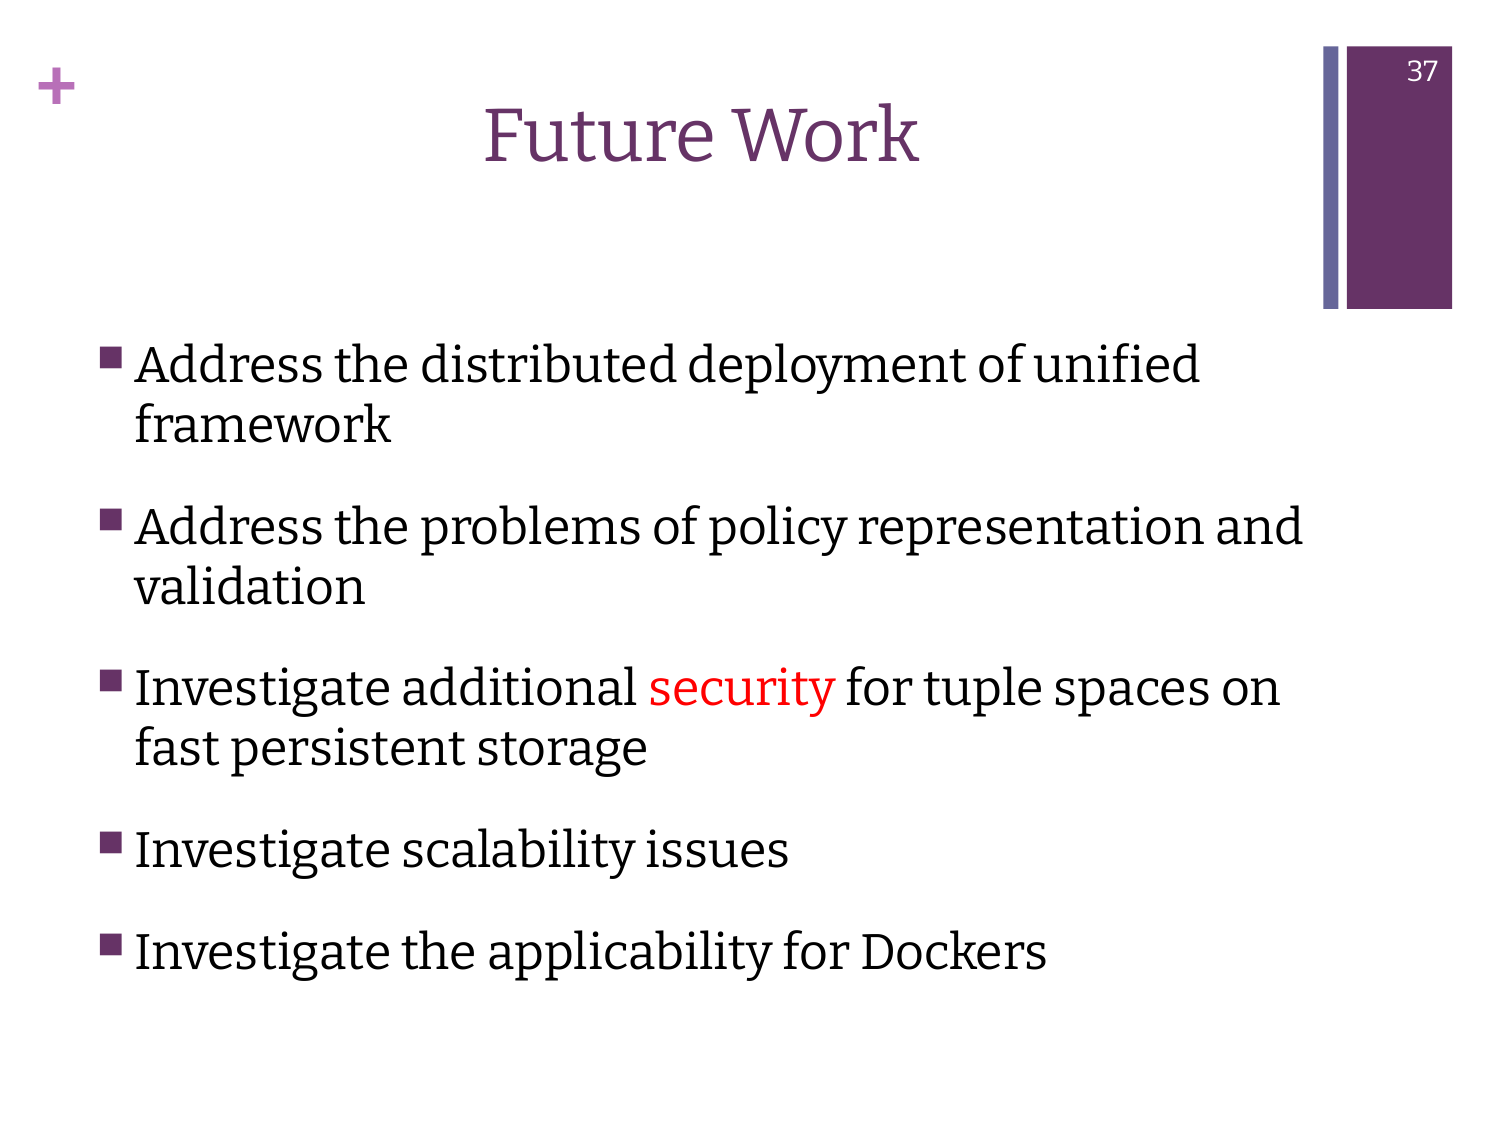

37
# Future Work
Address the distributed deployment of unified framework
Address the problems of policy representation and validation
Investigate additional security for tuple spaces on fast persistent storage
Investigate scalability issues
Investigate the applicability for Dockers